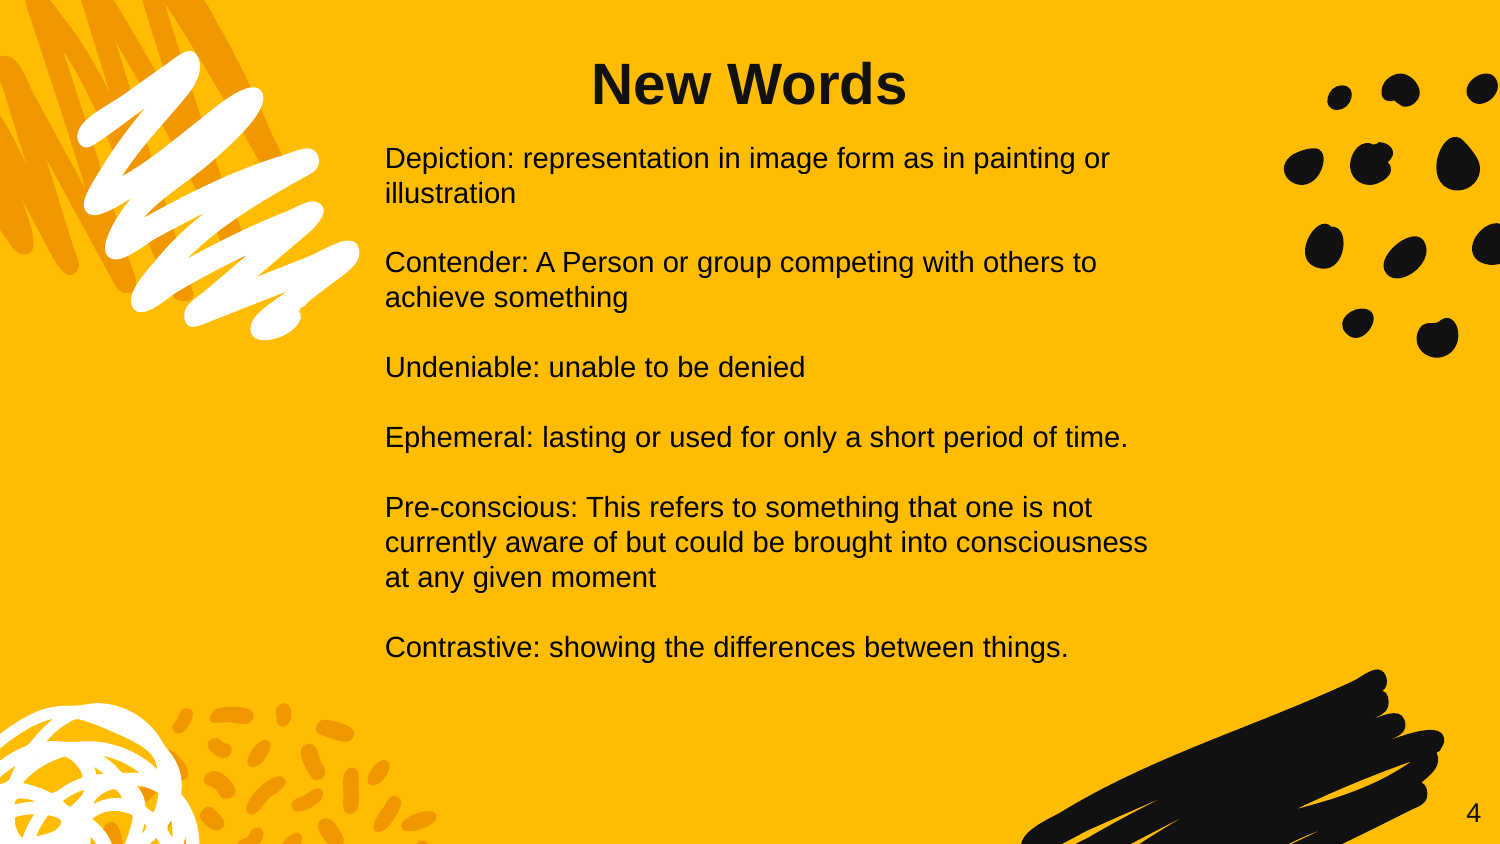

# New Words
Depiction: representation in image form as in painting or illustration

Contender: A Person or group competing with others to achieve something

Undeniable: unable to be denied

Ephemeral: lasting or used for only a short period of time.

Pre-conscious: This refers to something that one is not currently aware of but could be brought into consciousness at any given moment

Contrastive: showing the differences between things.

4